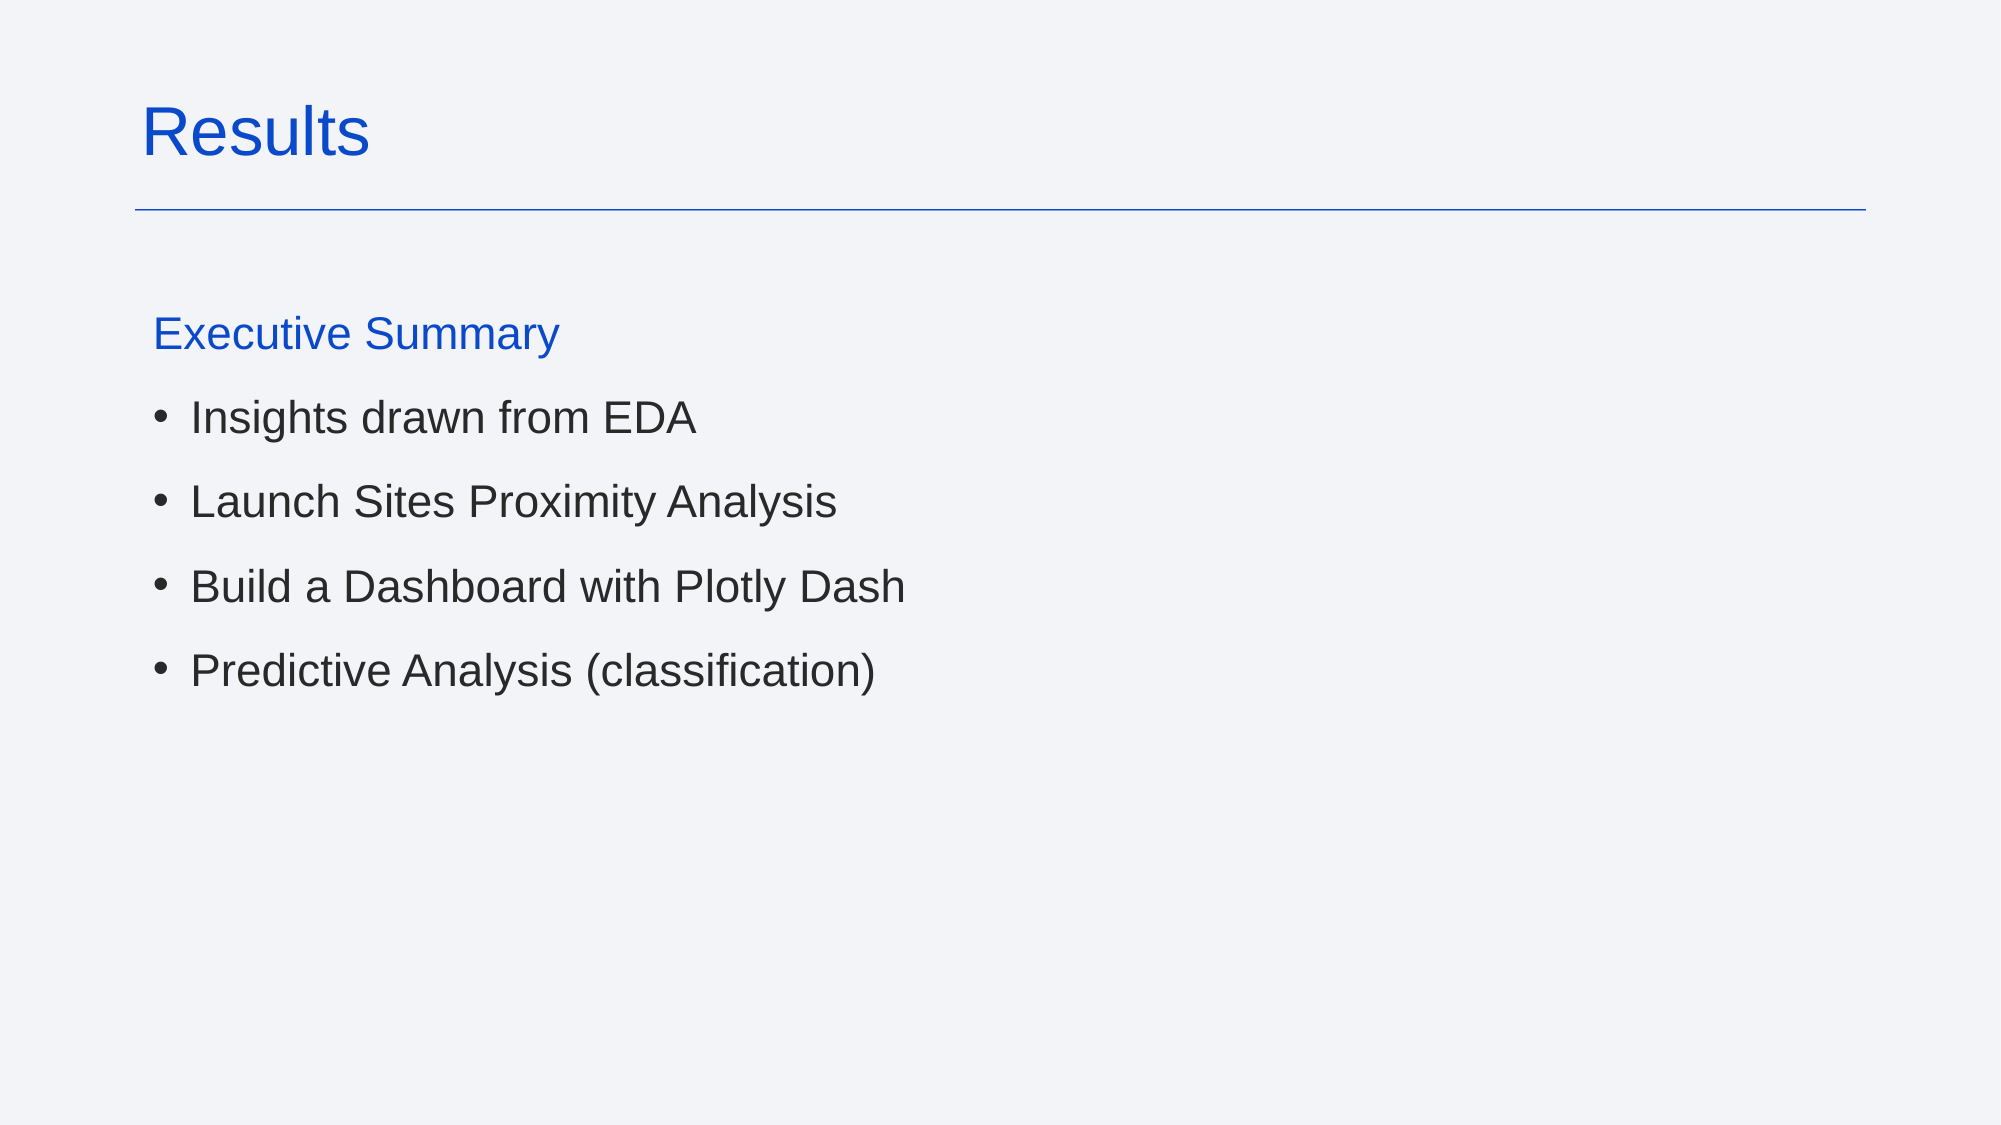

Results
Executive Summary
Insights drawn from EDA
Launch Sites Proximity Analysis
Build a Dashboard with Plotly Dash
Predictive Analysis (classification)

15